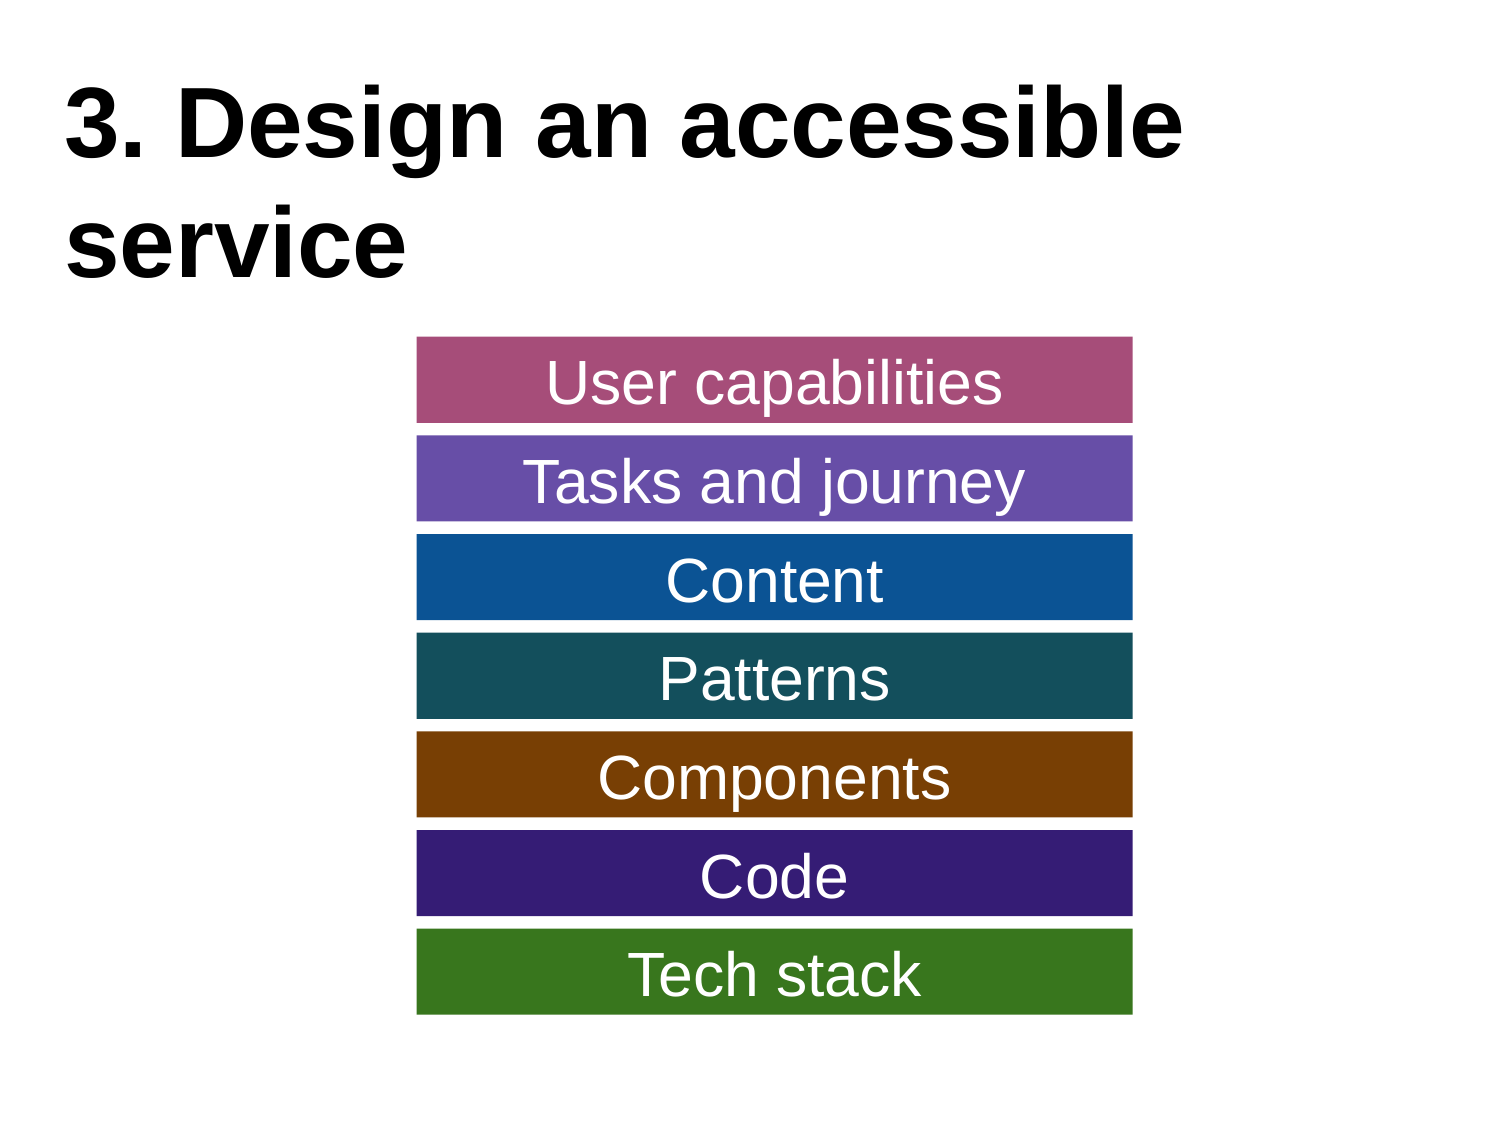

3. Design an accessible service
User capabilities
Tasks and journey
Content
Patterns
Components
Code
Tech stack